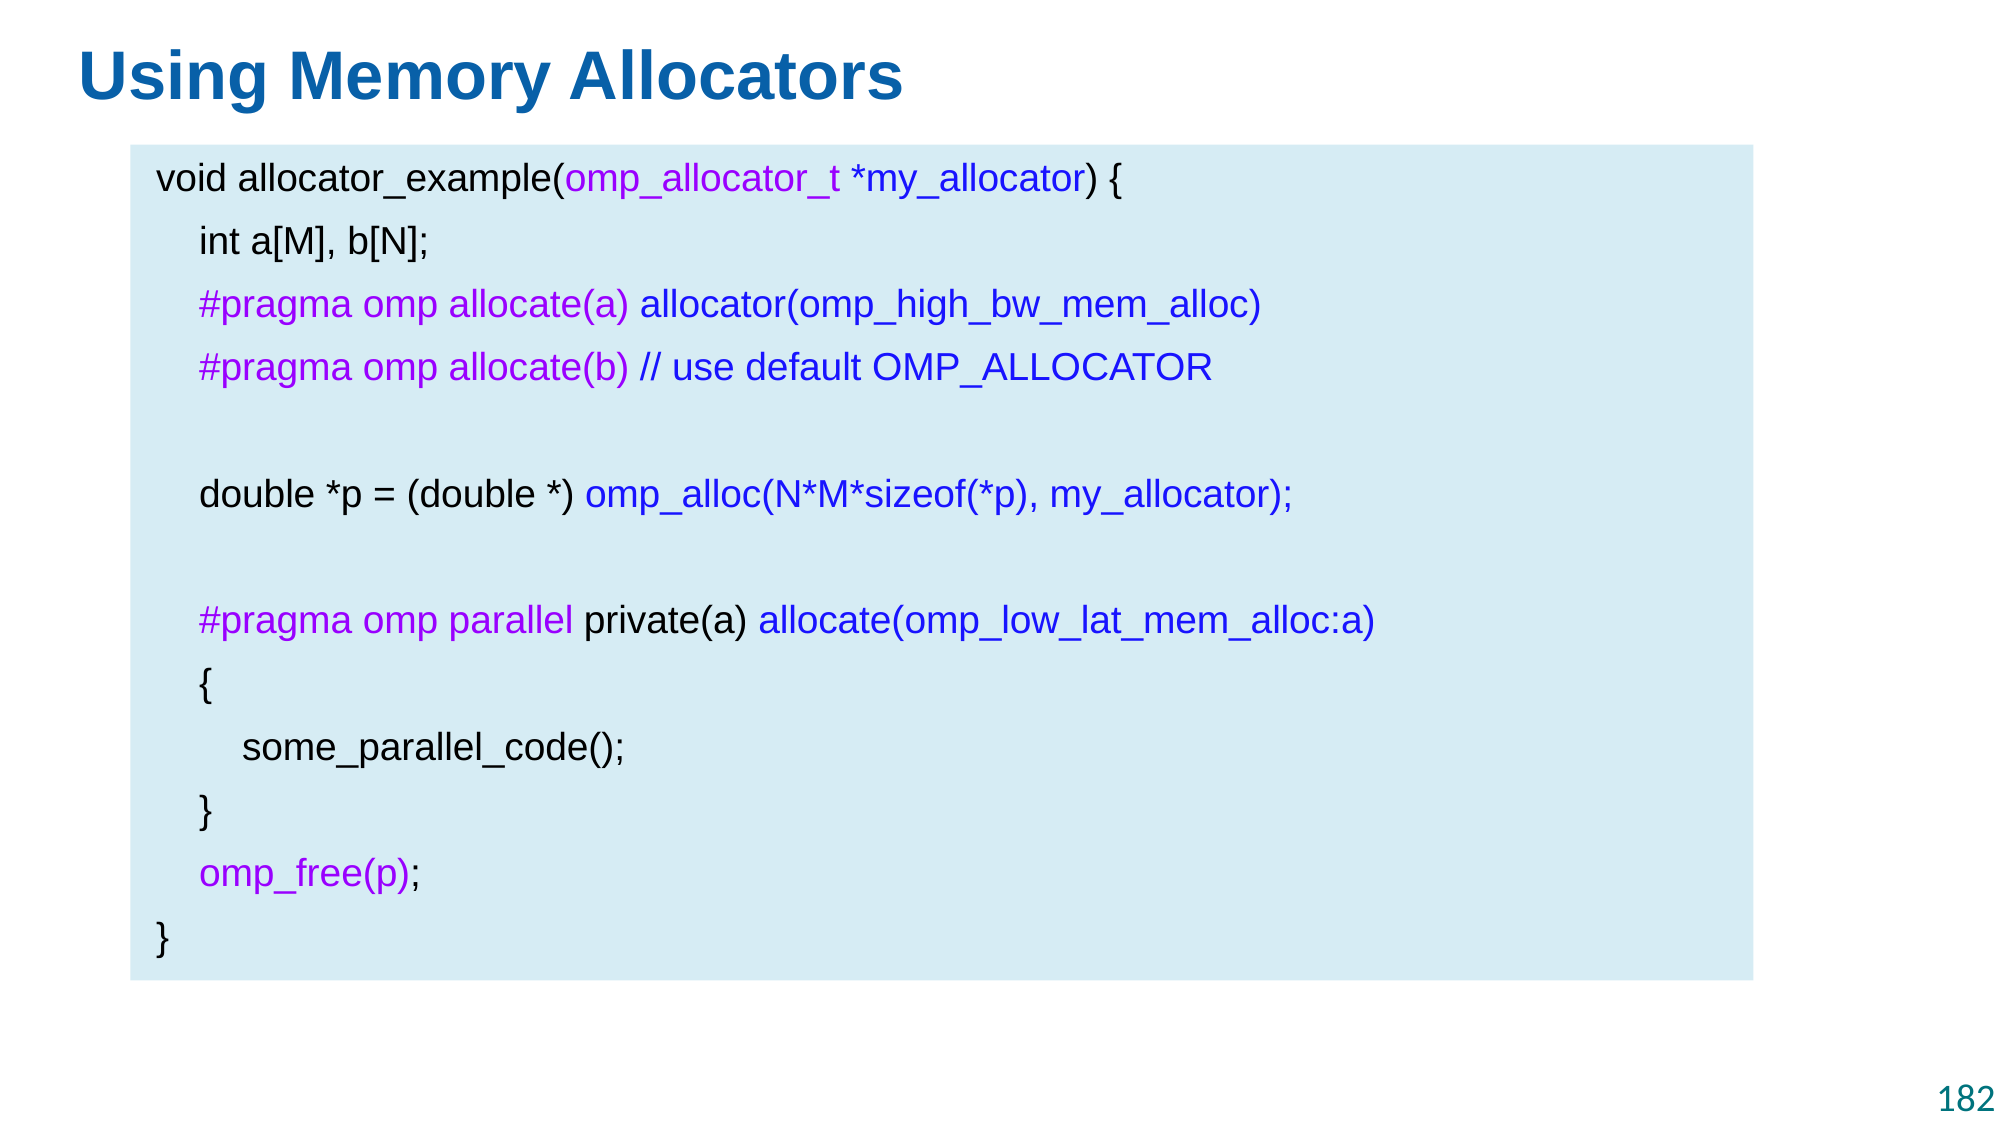

Using Memory Allocators
 void allocator_example(omp_allocator_t *my_allocator) {
     int a[M], b[N];
     #pragma omp allocate(a) allocator(omp_high_bw_mem_alloc)
     #pragma omp allocate(b) // use default OMP_ALLOCATOR

     double *p = (double *) omp_alloc(N*M*sizeof(*p), my_allocator);

     #pragma omp parallel private(a) allocate(omp_low_lat_mem_alloc:a)
     {
         some_parallel_code();
     }
     omp_free(p);
 }

182